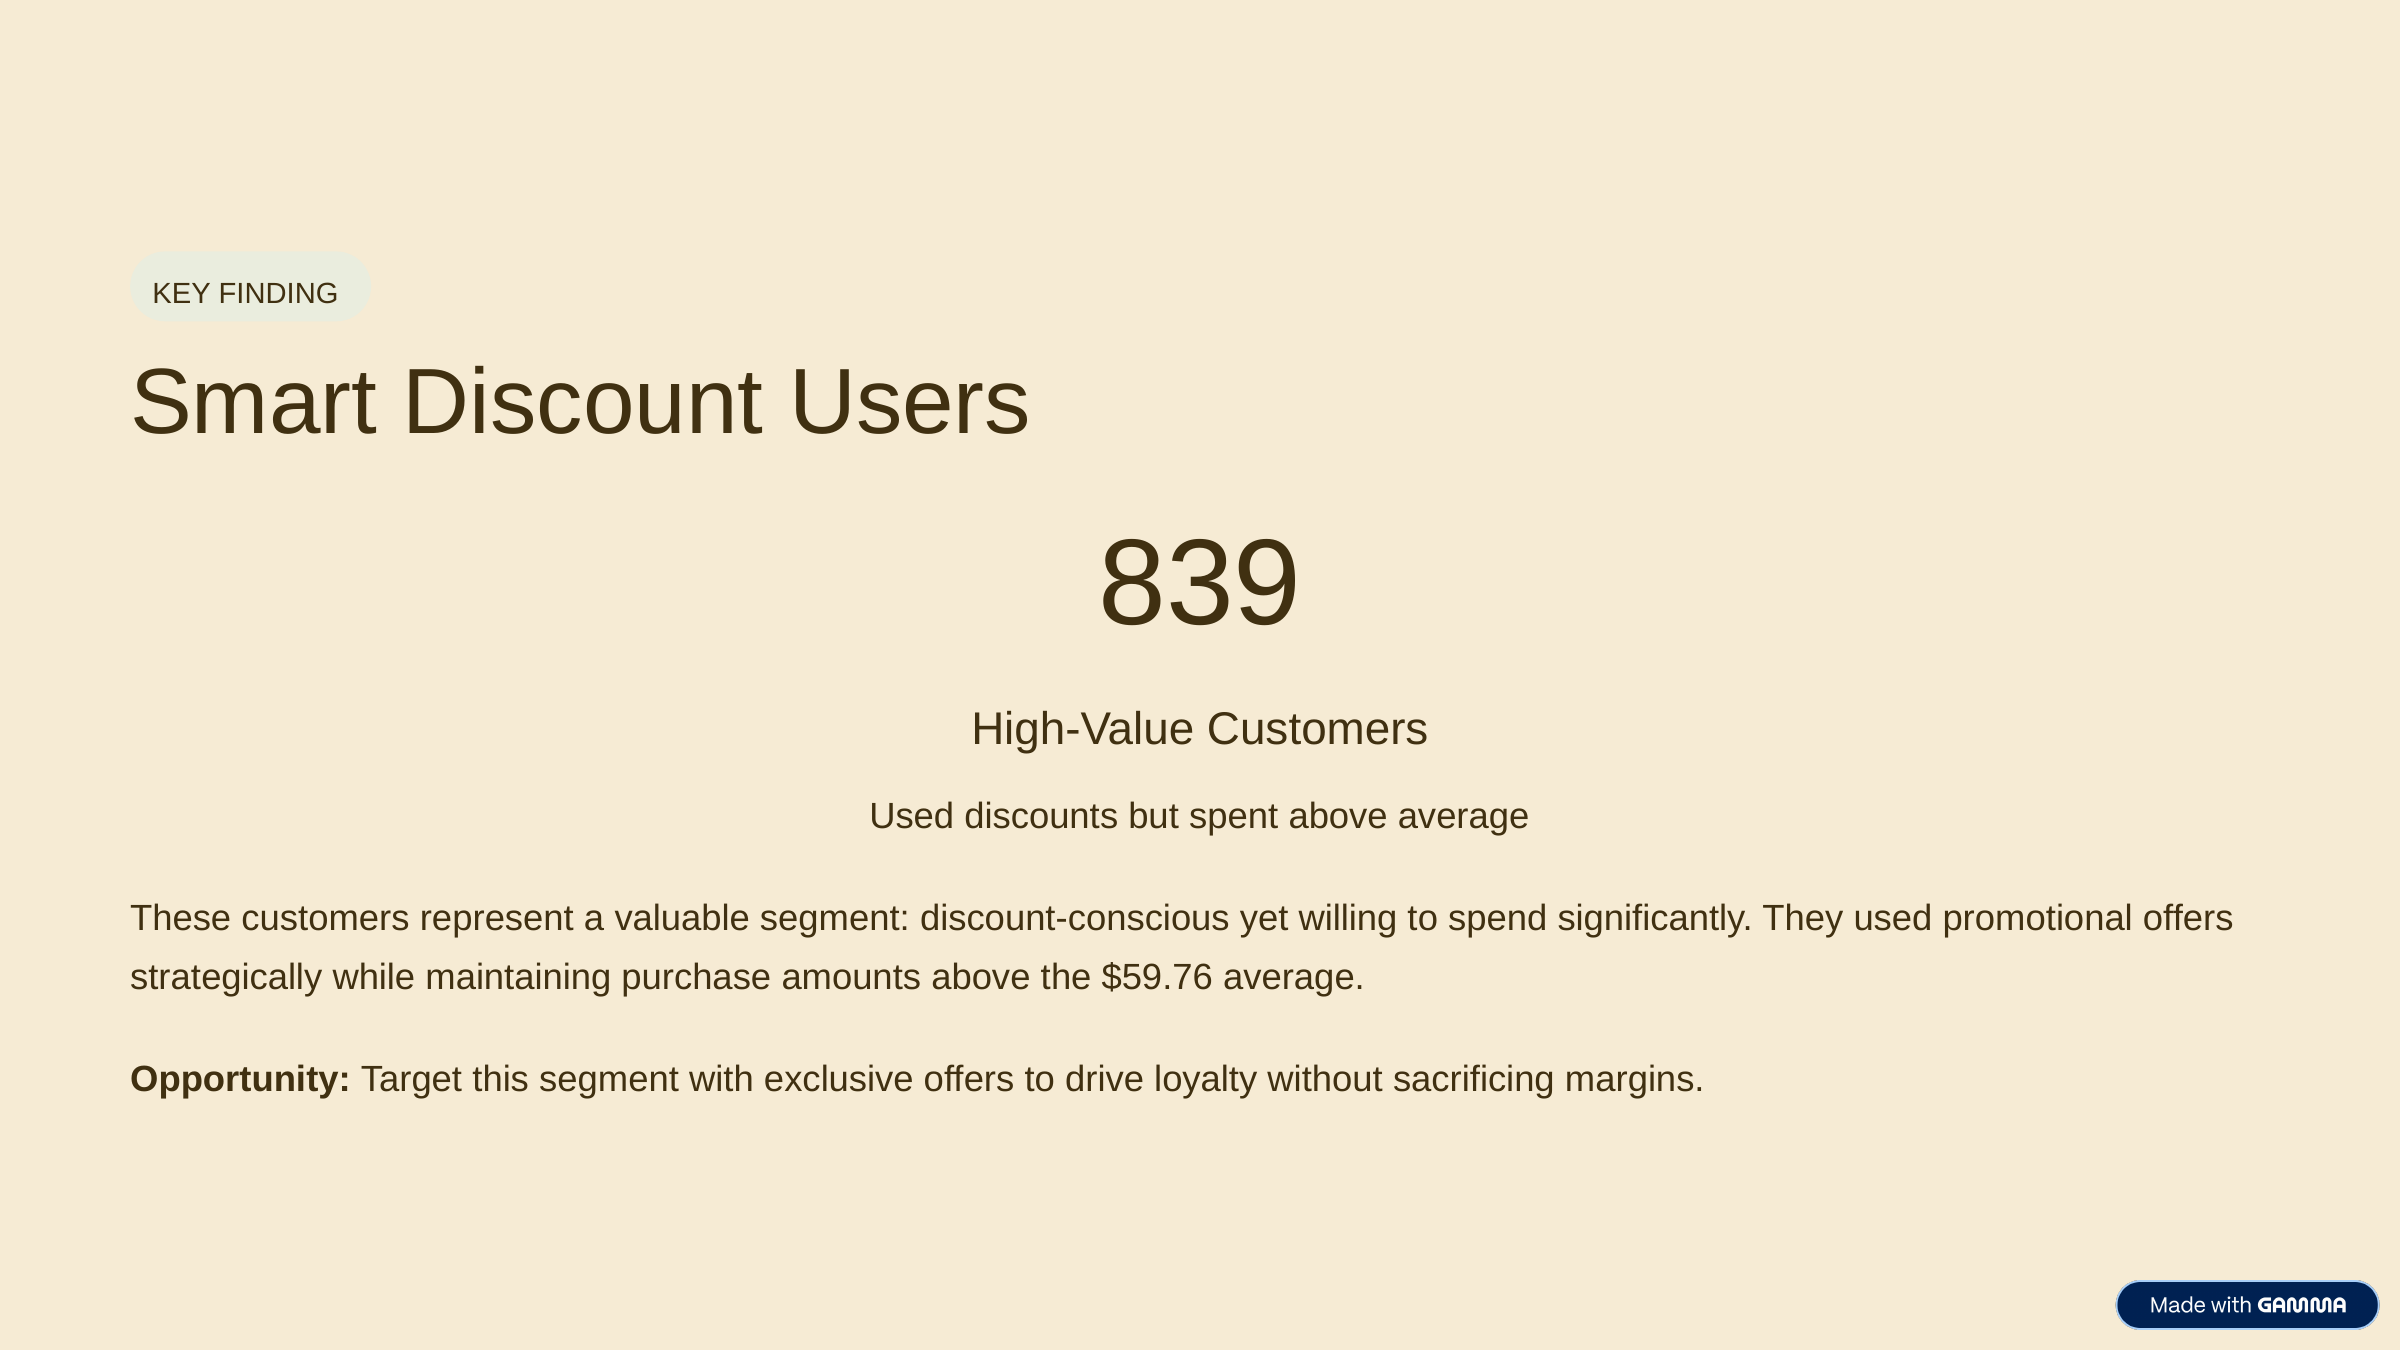

KEY FINDING
Smart Discount Users
839
High-Value Customers
Used discounts but spent above average
These customers represent a valuable segment: discount-conscious yet willing to spend significantly. They used promotional offers strategically while maintaining purchase amounts above the $59.76 average.
Opportunity: Target this segment with exclusive offers to drive loyalty without sacrificing margins.